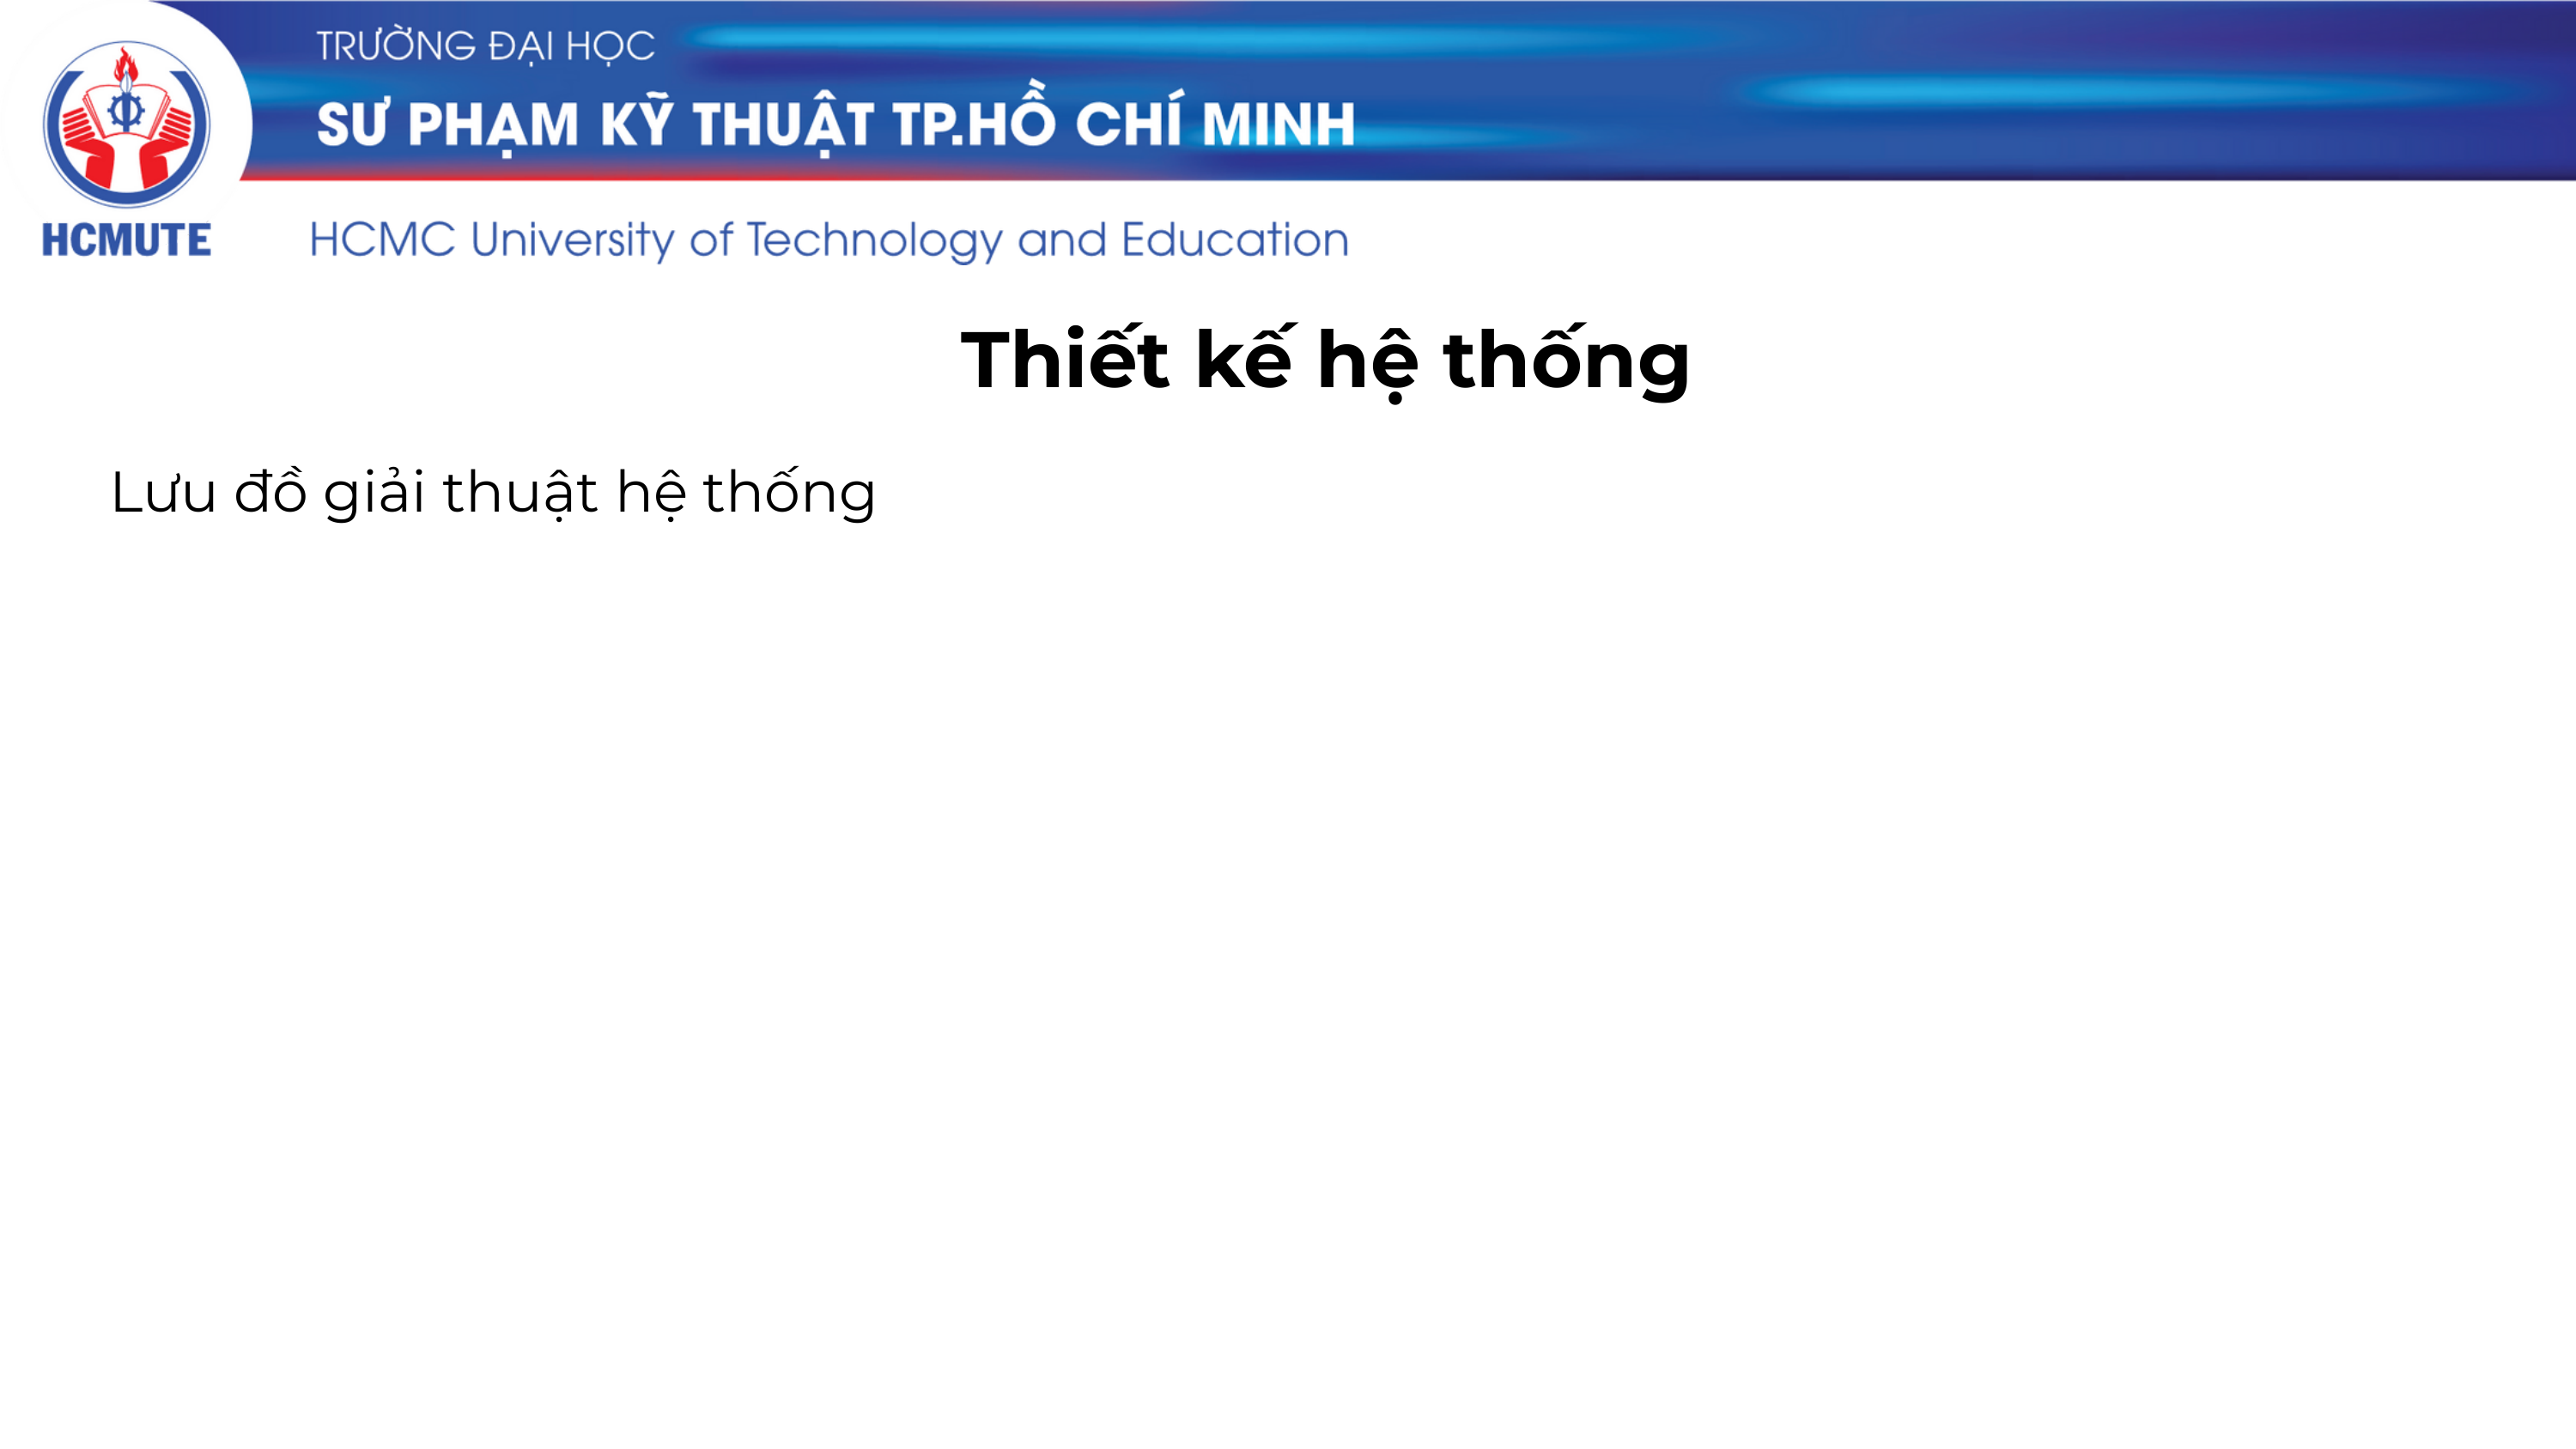

Thiết kế hệ thống
Lưu đồ giải thuật hệ thống